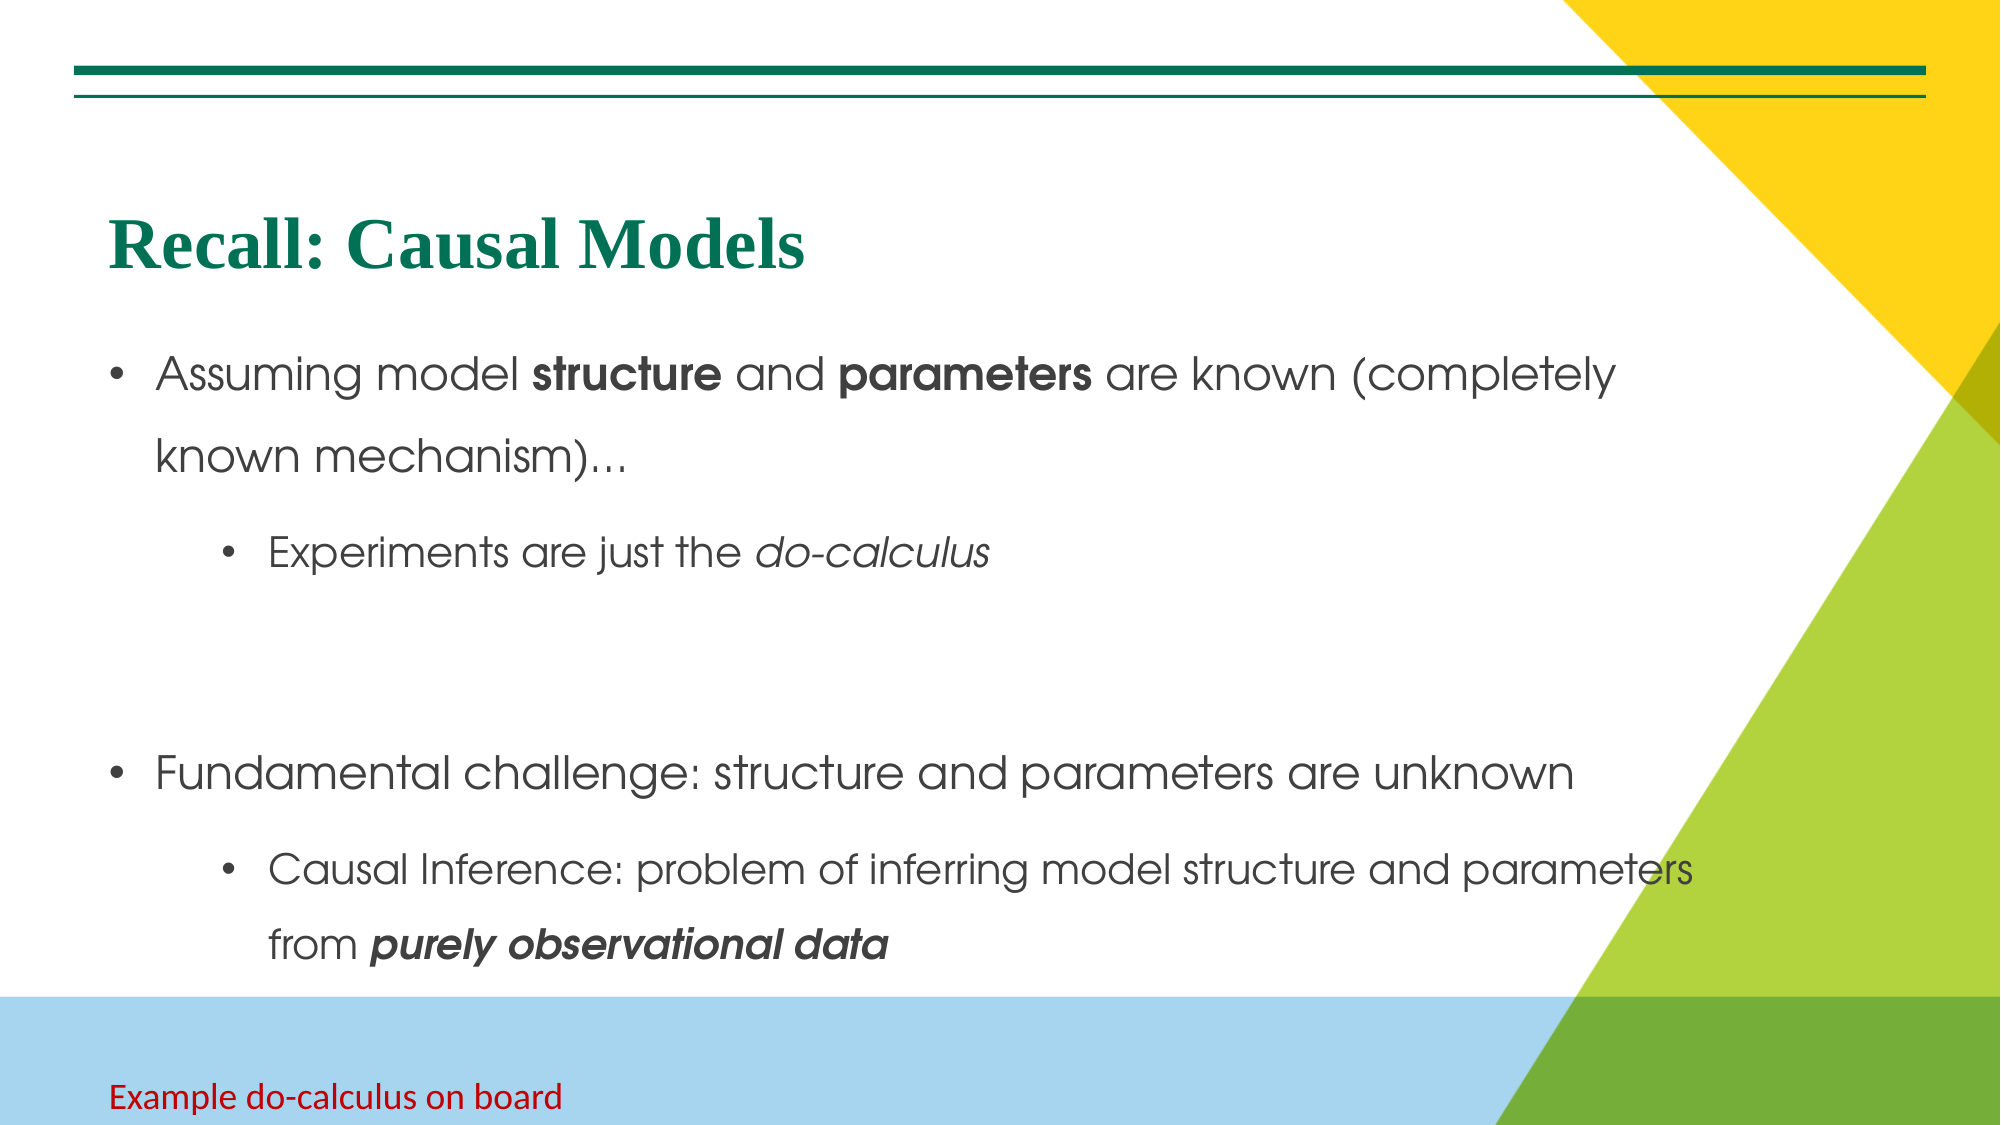

# Recall: Causal Models
Assuming model structure and parameters are known (completely known mechanism)…
Experiments are just the do-calculus

Fundamental challenge: structure and parameters are unknown
Causal Inference: problem of inferring model structure and parameters from purely observational data
Example do-calculus on board